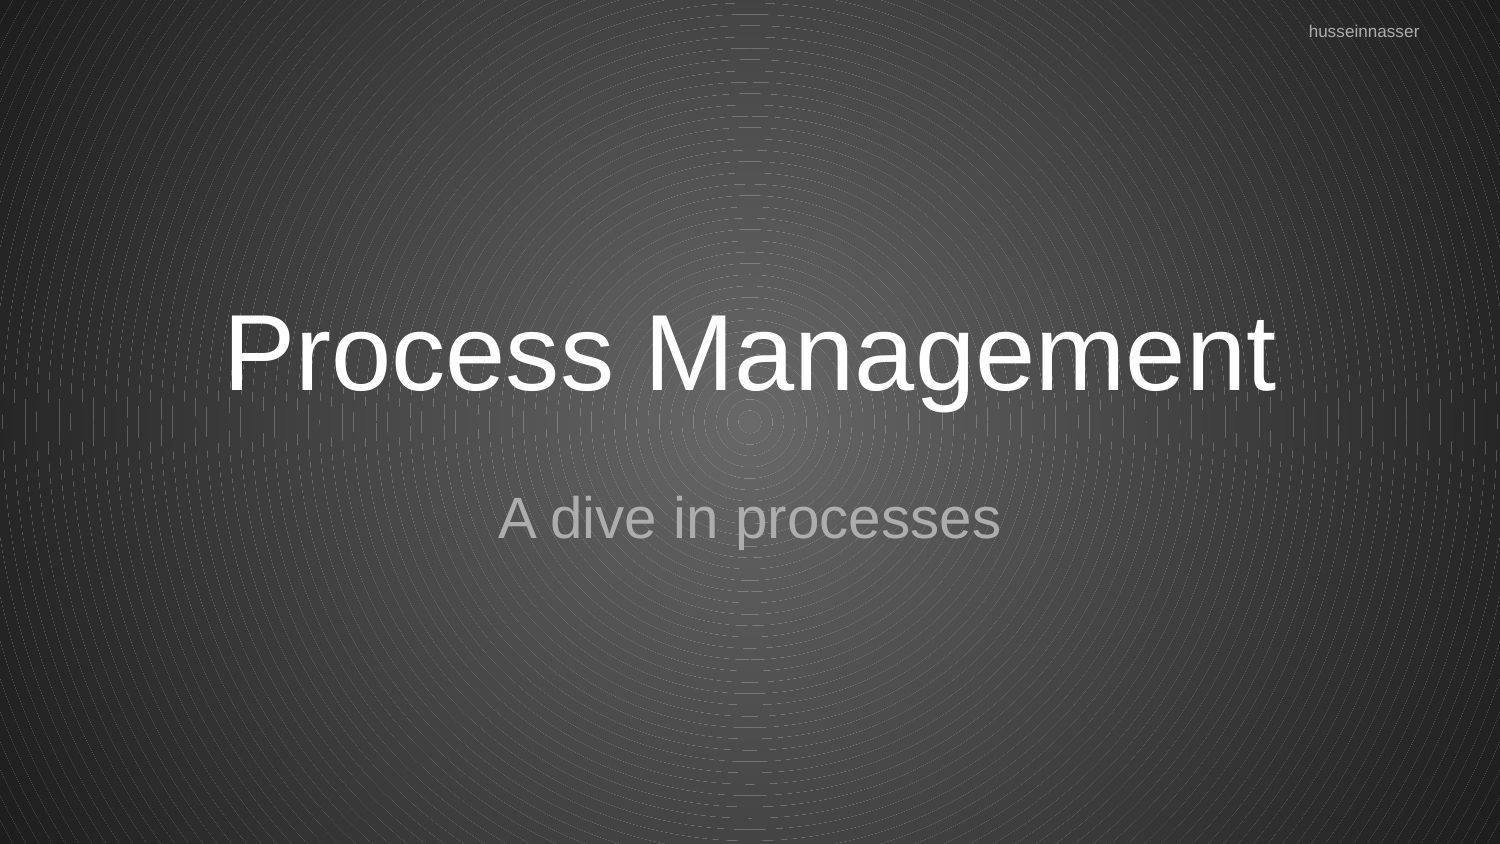

husseinnasser
# Process Management
A dive in processes